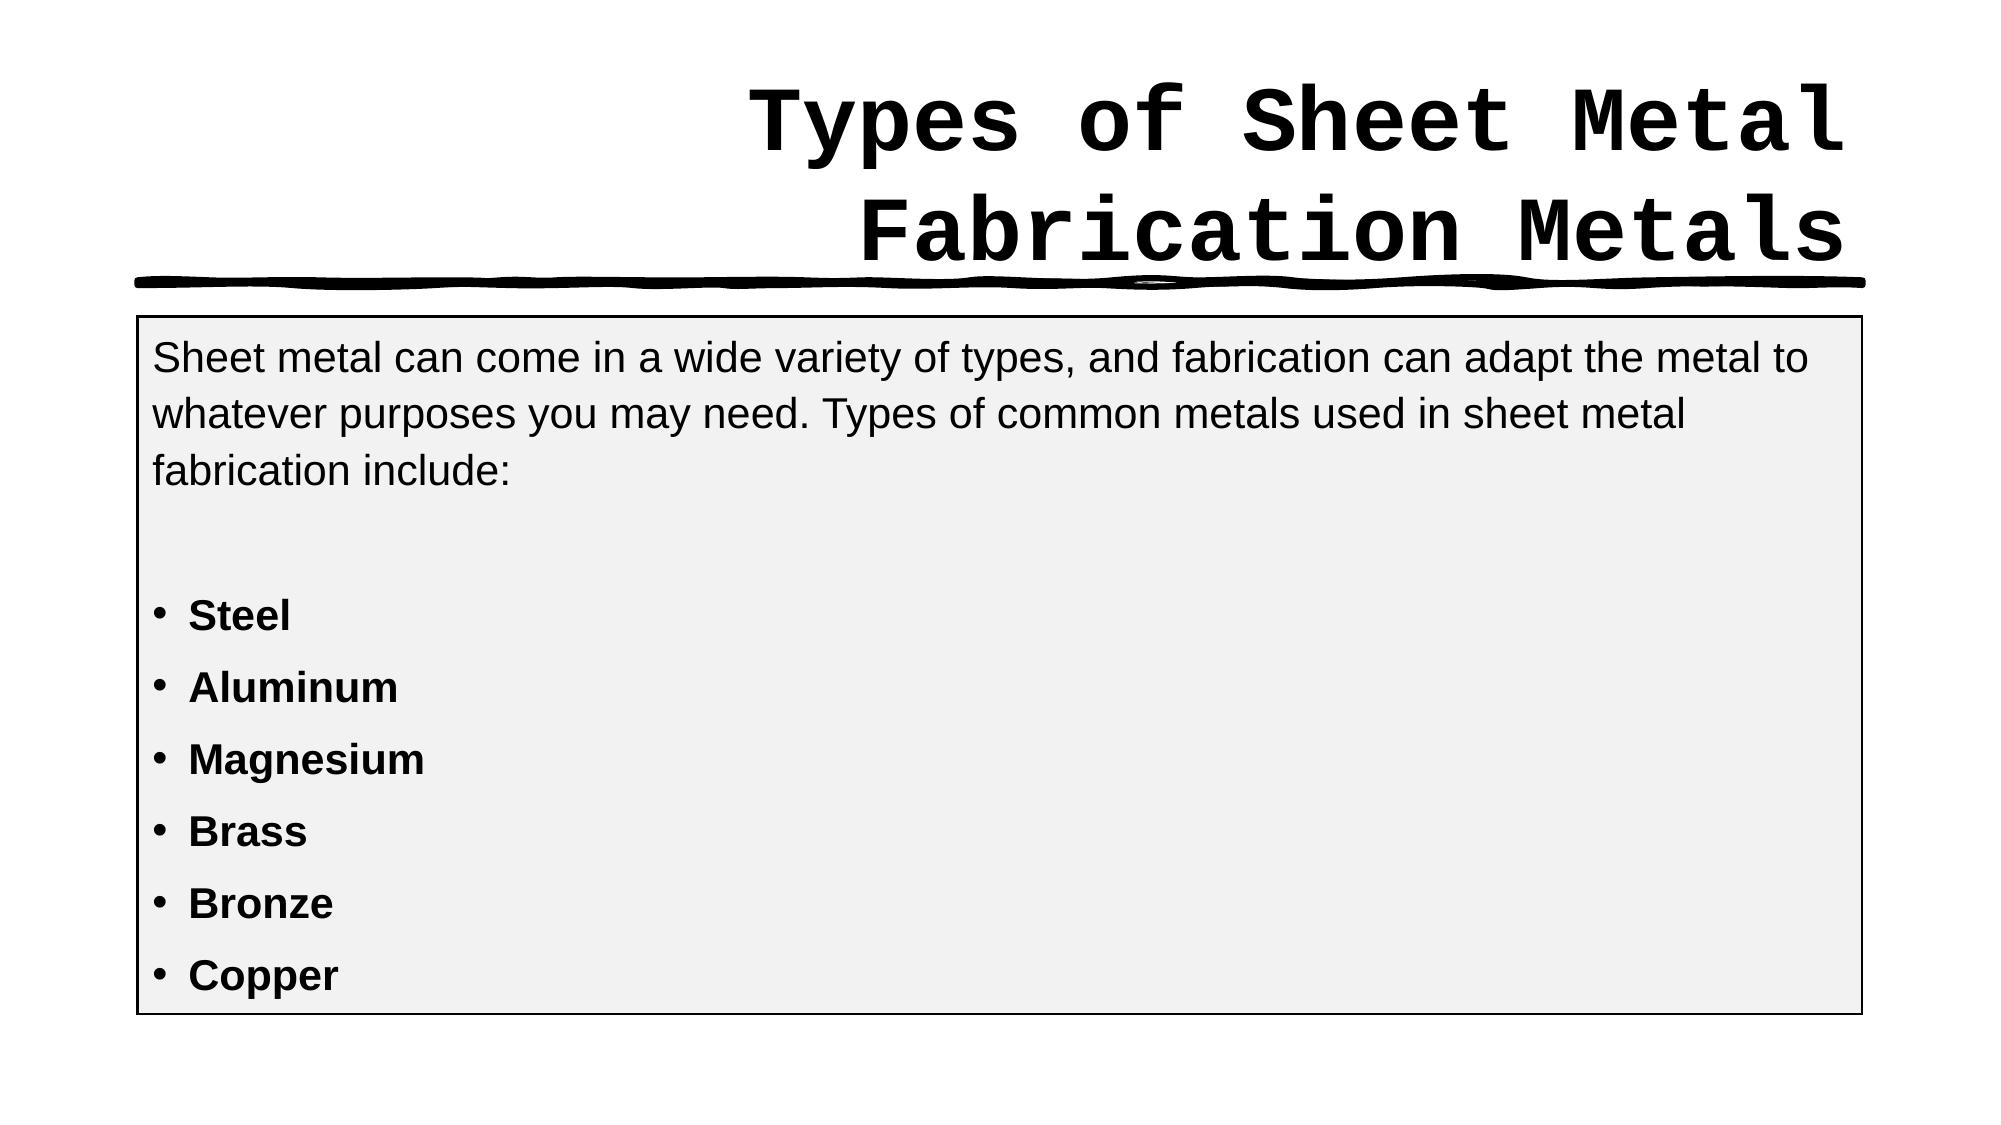

# Types of Sheet Metal Fabrication Metals
Sheet metal can come in a wide variety of types, and fabrication can adapt the metal to whatever purposes you may need. Types of common metals used in sheet metal fabrication include:

Steel
Aluminum
Magnesium
Brass
Bronze
Copper